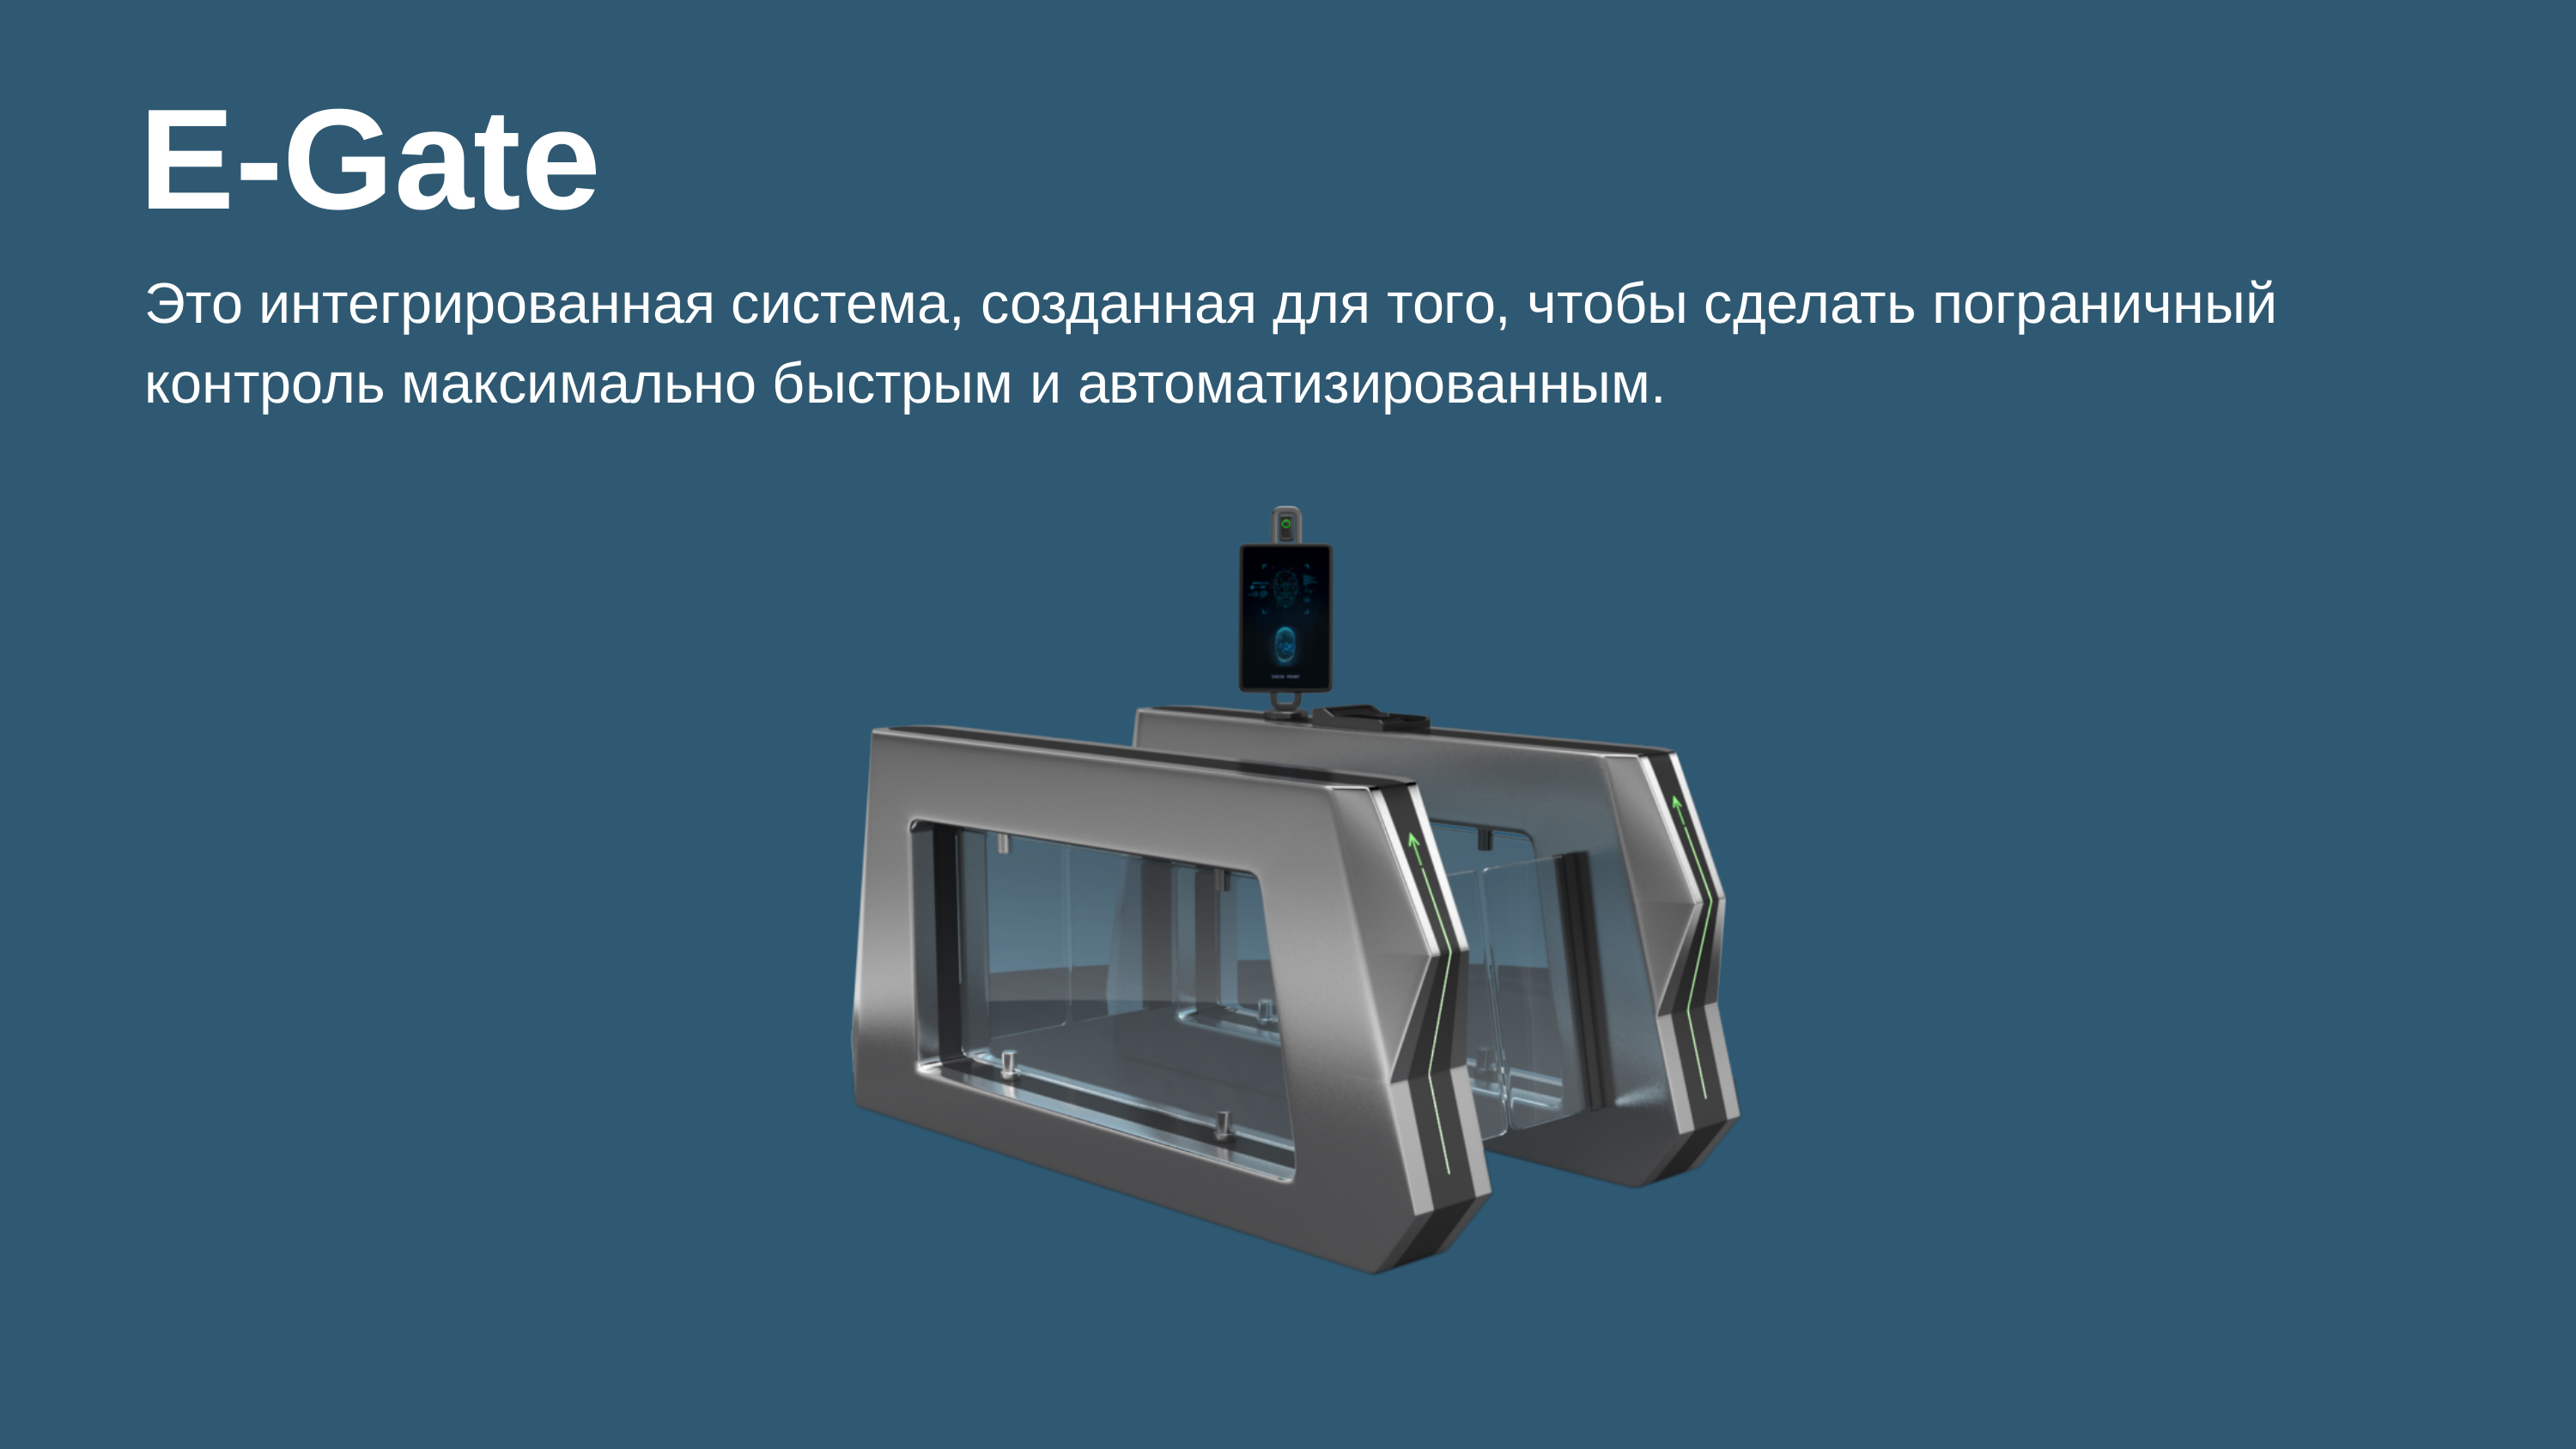

E-Gate
Это интегрированная система, созданная для того, чтобы сделать пограничный контроль максимально быстрым и автоматизированным.